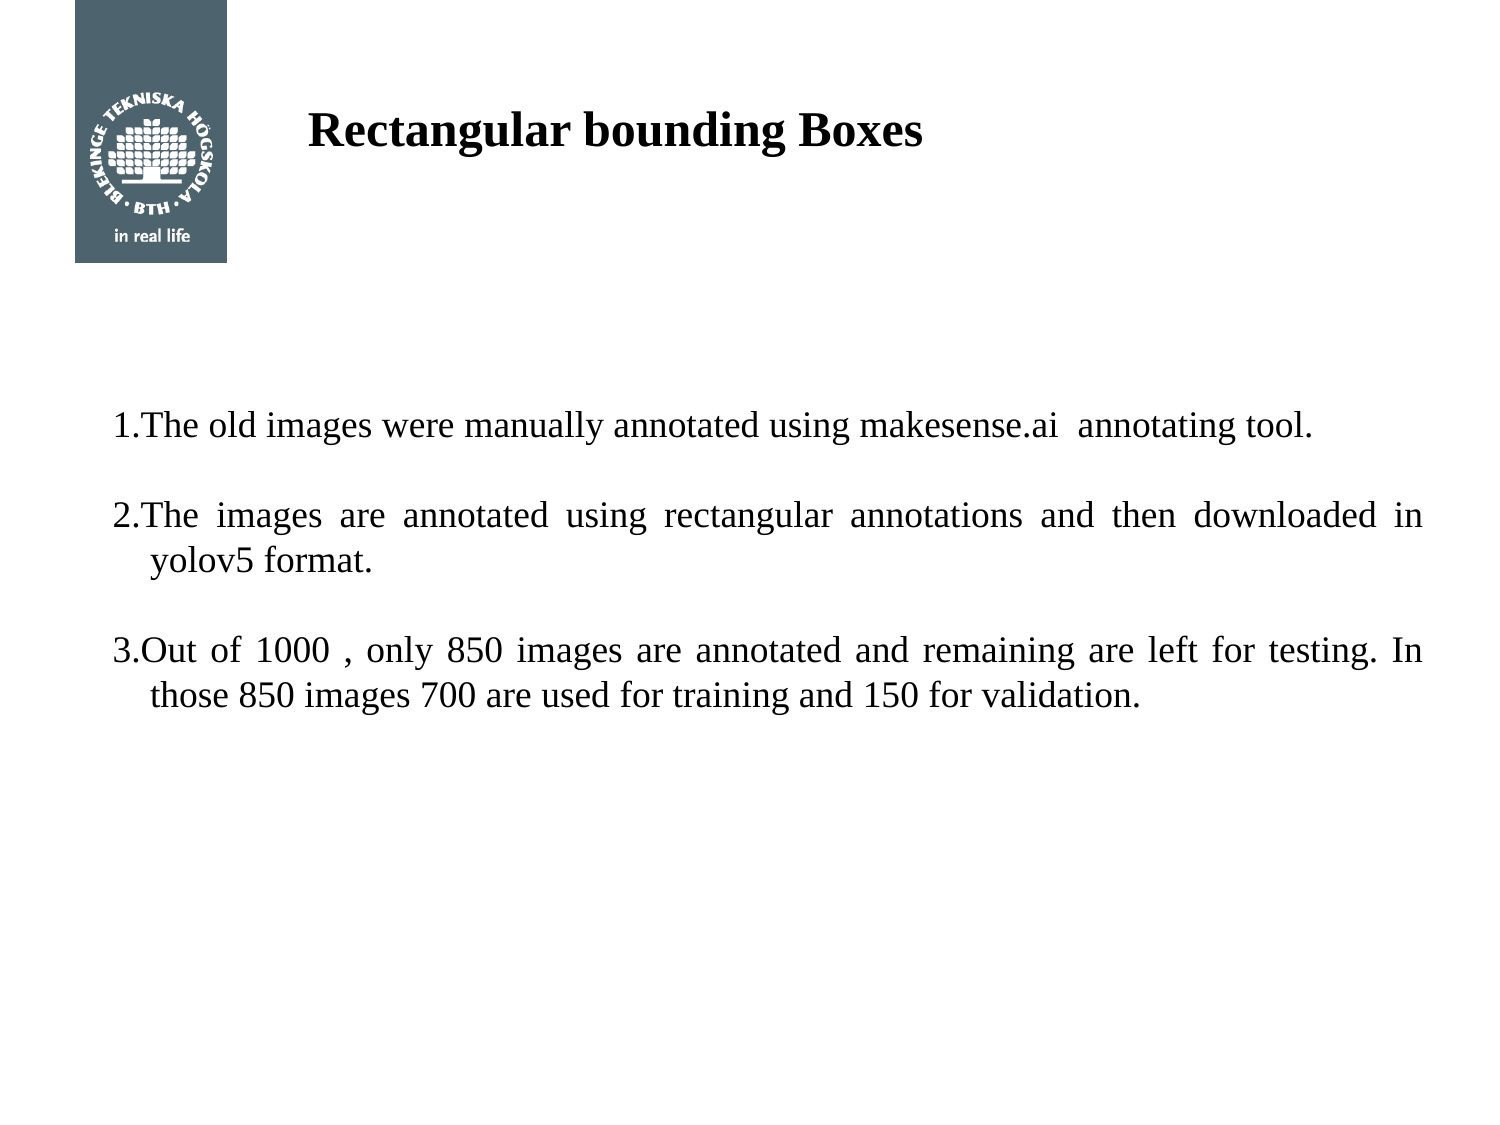

# Rectangular bounding Boxes
1.The old images were manually annotated using makesense.ai  annotating tool.

2.The images are annotated using rectangular annotations and then downloaded in yolov5 format.

3.Out of 1000 , only 850 images are annotated and remaining are left for testing. In those 850 images 700 are used for training and 150 for validation.